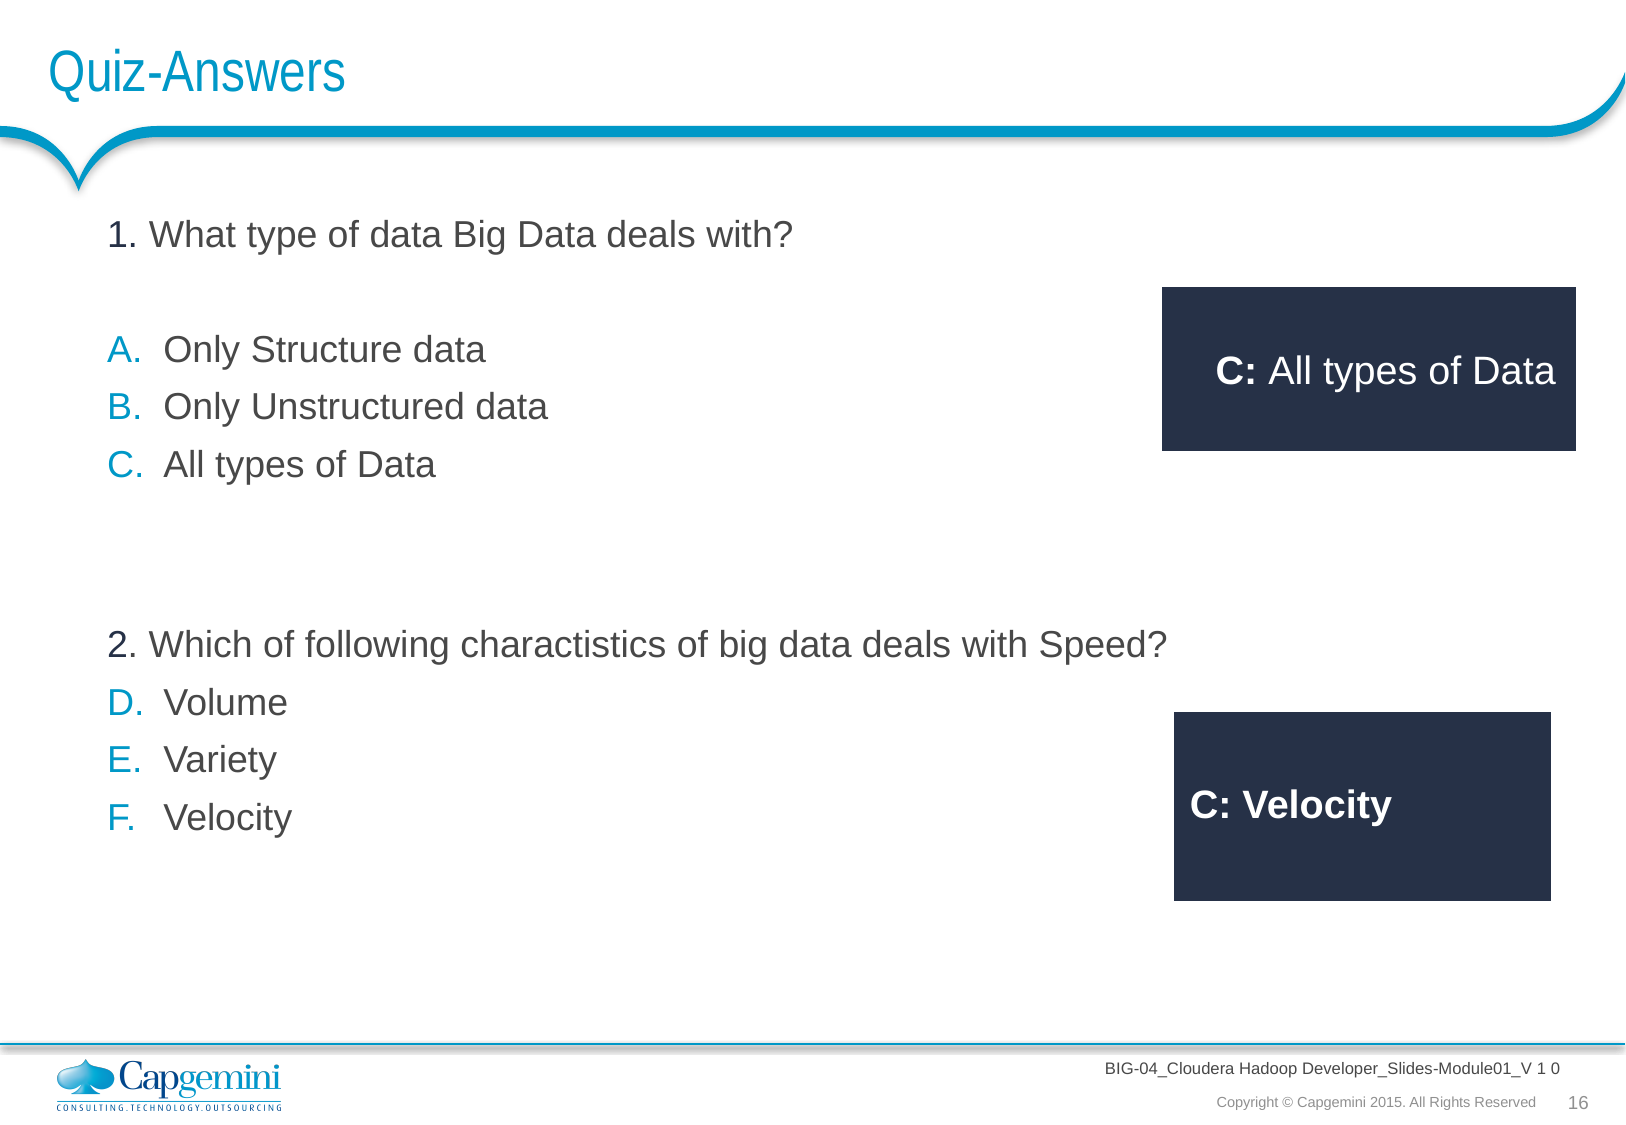

# Quiz-Answers
1. What type of data Big Data deals with?

Only Structure data
Only Unstructured data
All types of Data

2. Which of following charactistics of big data deals with Speed?
Volume
Variety
Velocity

C: All types of Data
C: Velocity